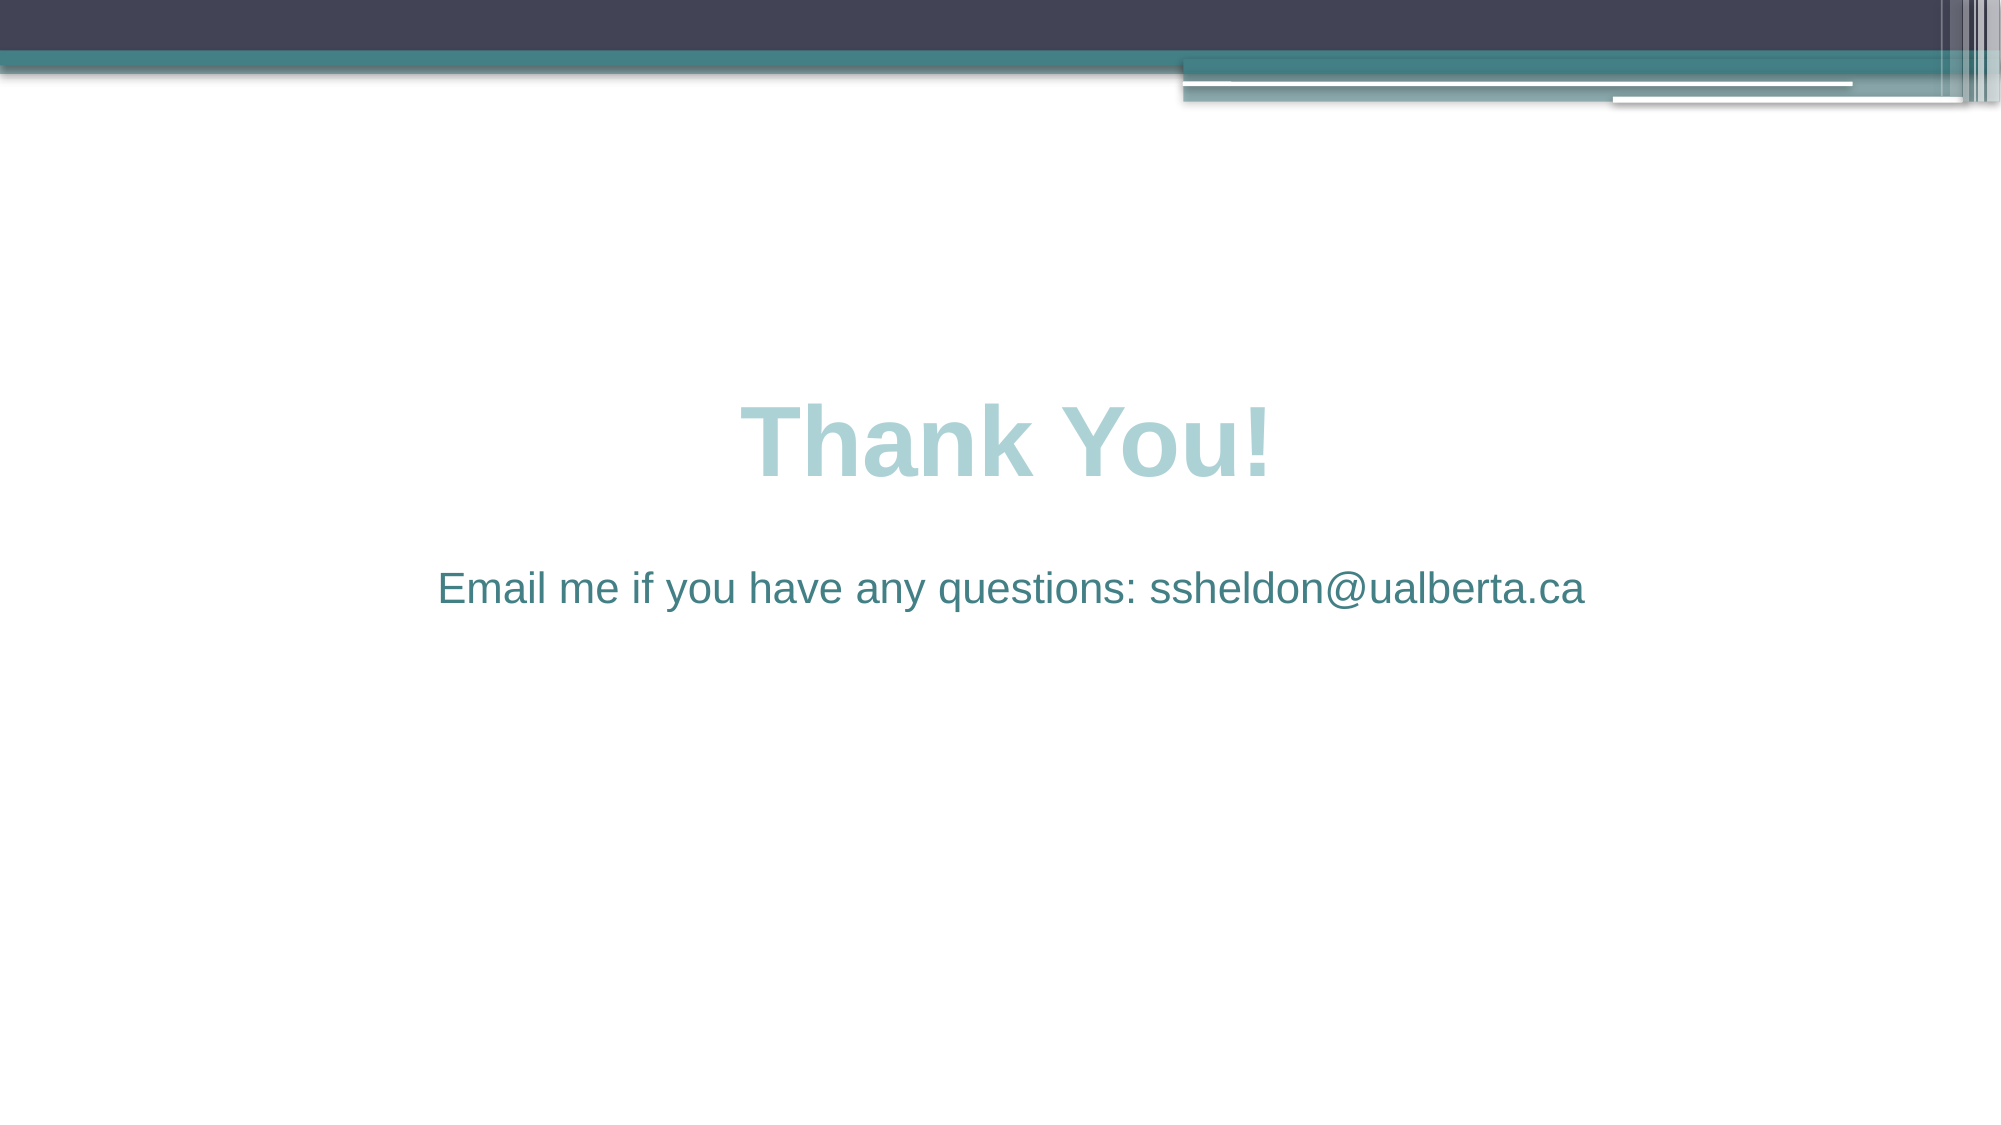

# Thank You!
Email me if you have any questions: ssheldon@ualberta.ca